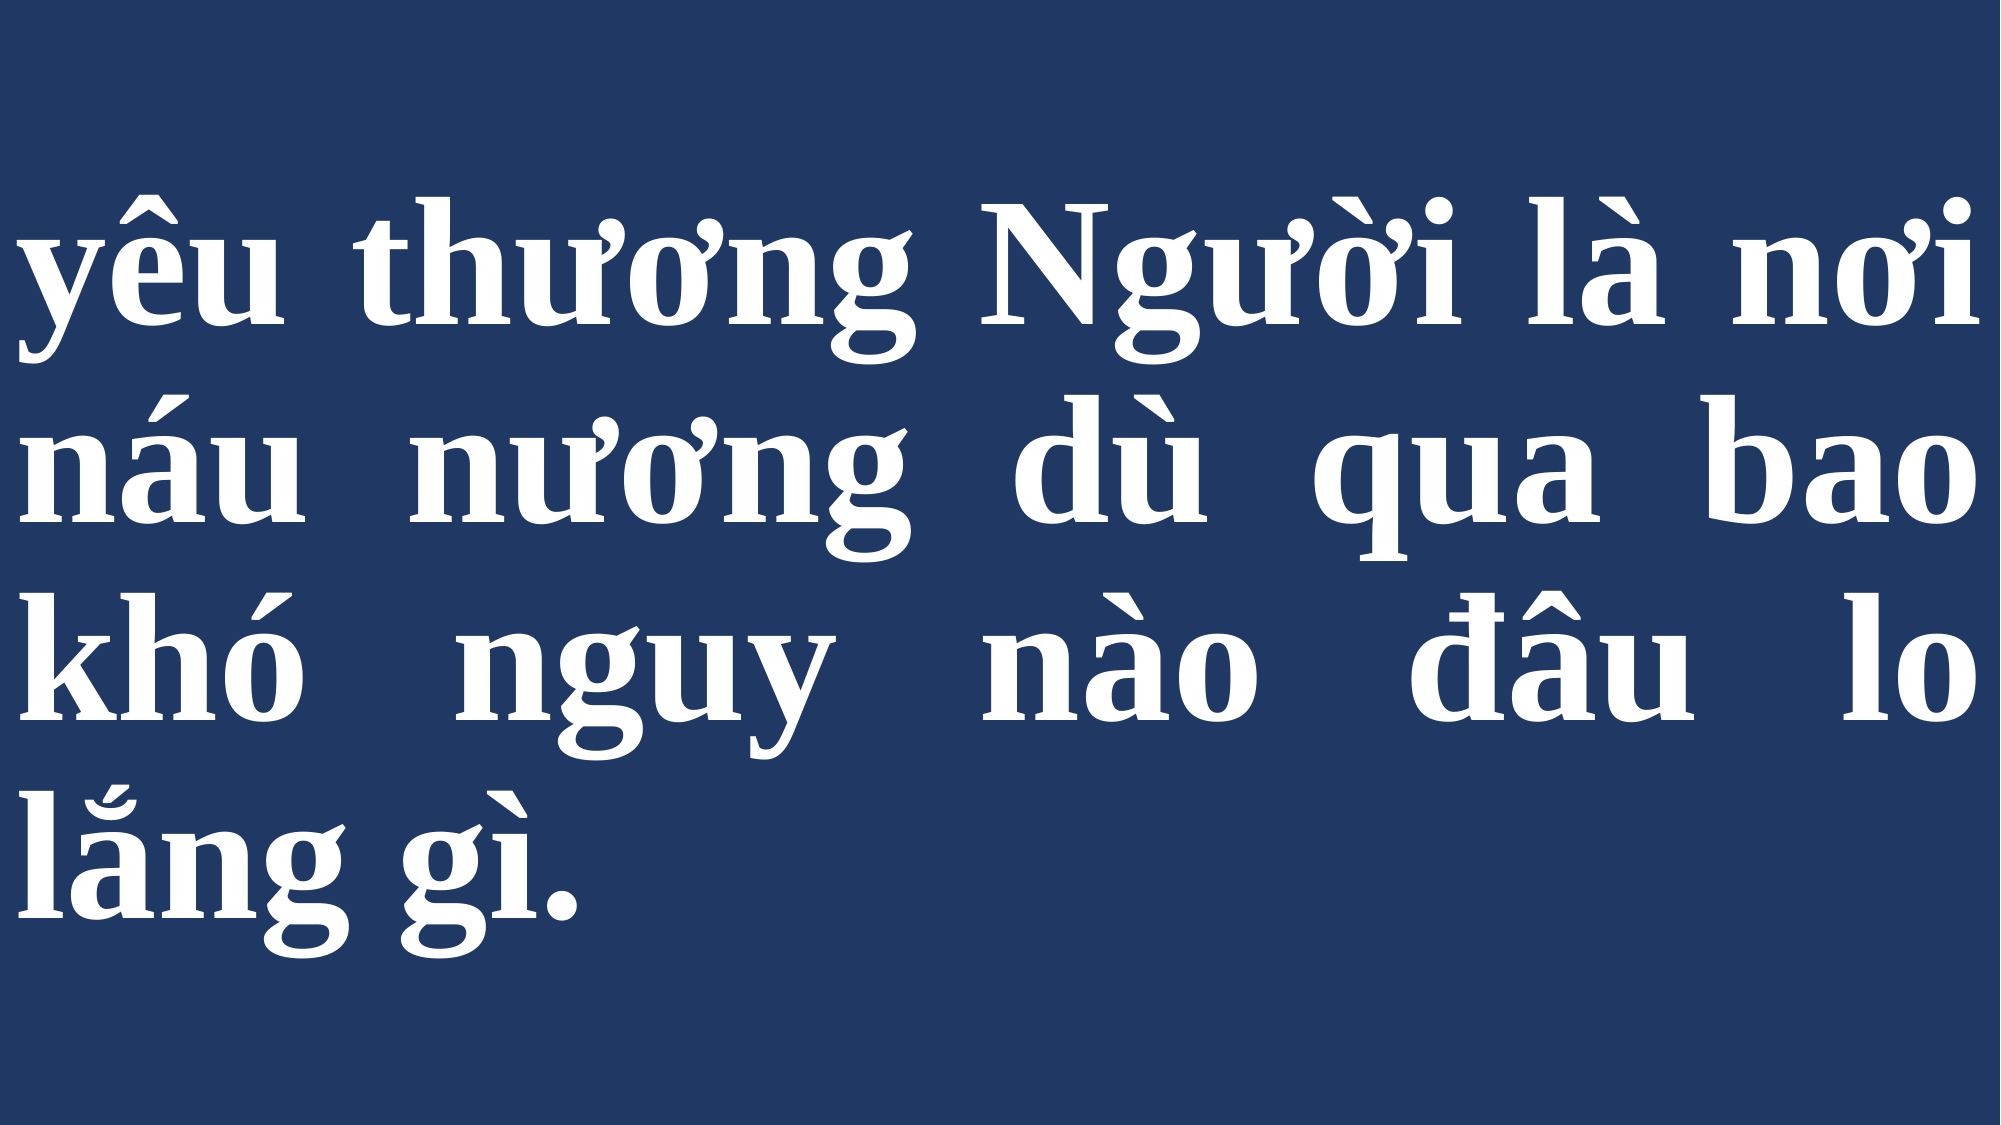

# yêu thương Người là nơi náu nương dù qua bao khó nguy nào đâu lo lắng gì.